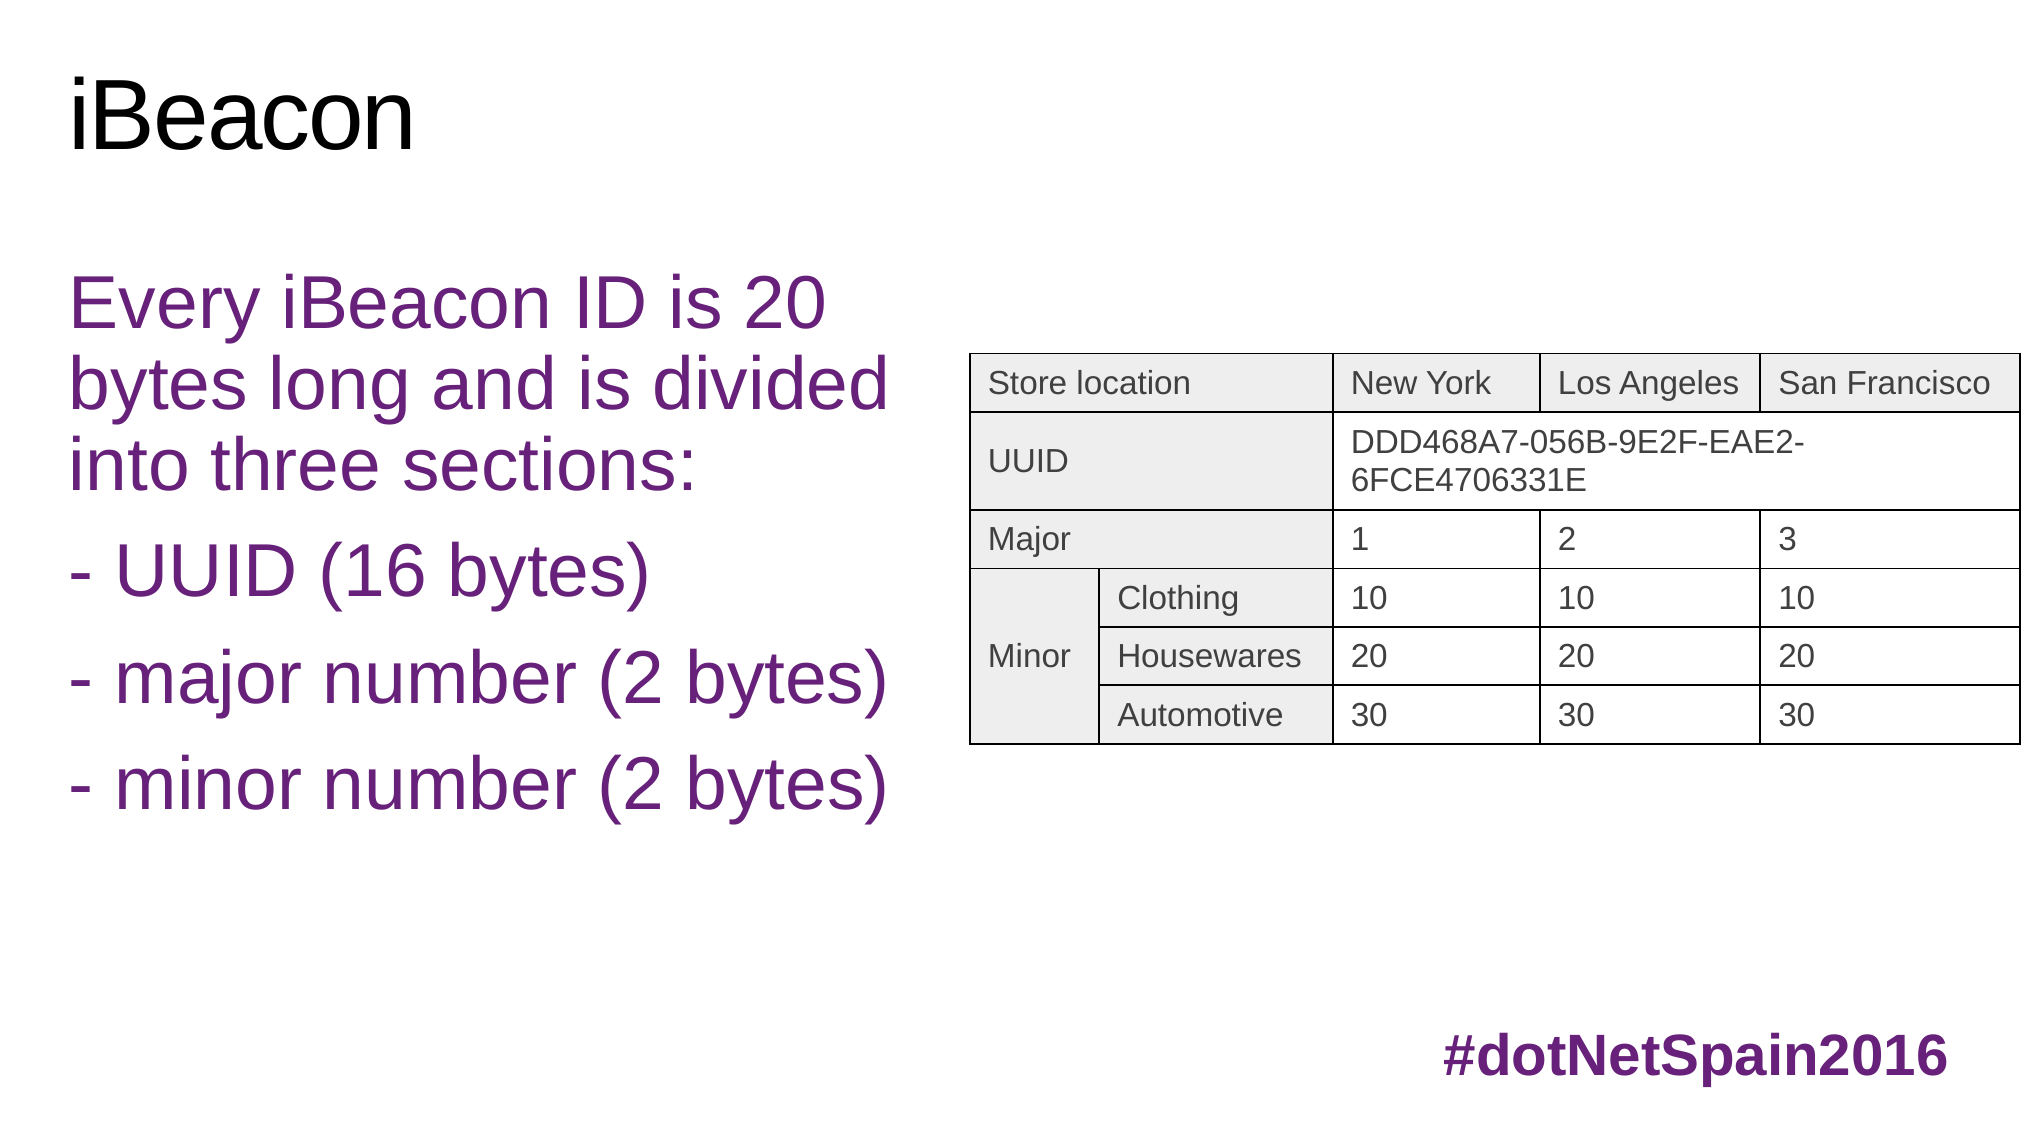

# iBeacon
Every iBeacon ID is 20 bytes long and is divided into three sections:
- UUID (16 bytes)
- major number (2 bytes)
- minor number (2 bytes)

| Store location |  | New York | Los Angeles | San Francisco |
| --- | --- | --- | --- | --- |
| UUID |  | DDD468A7-056B-9E2F-EAE2-6FCE4706331E |  |  |
| Major |  | 1 | 2 | 3 |
| Minor | Clothing | 10 | 10 | 10 |
|  | Housewares | 20 | 20 | 20 |
|  | Automotive | 30 | 30 | 30 |